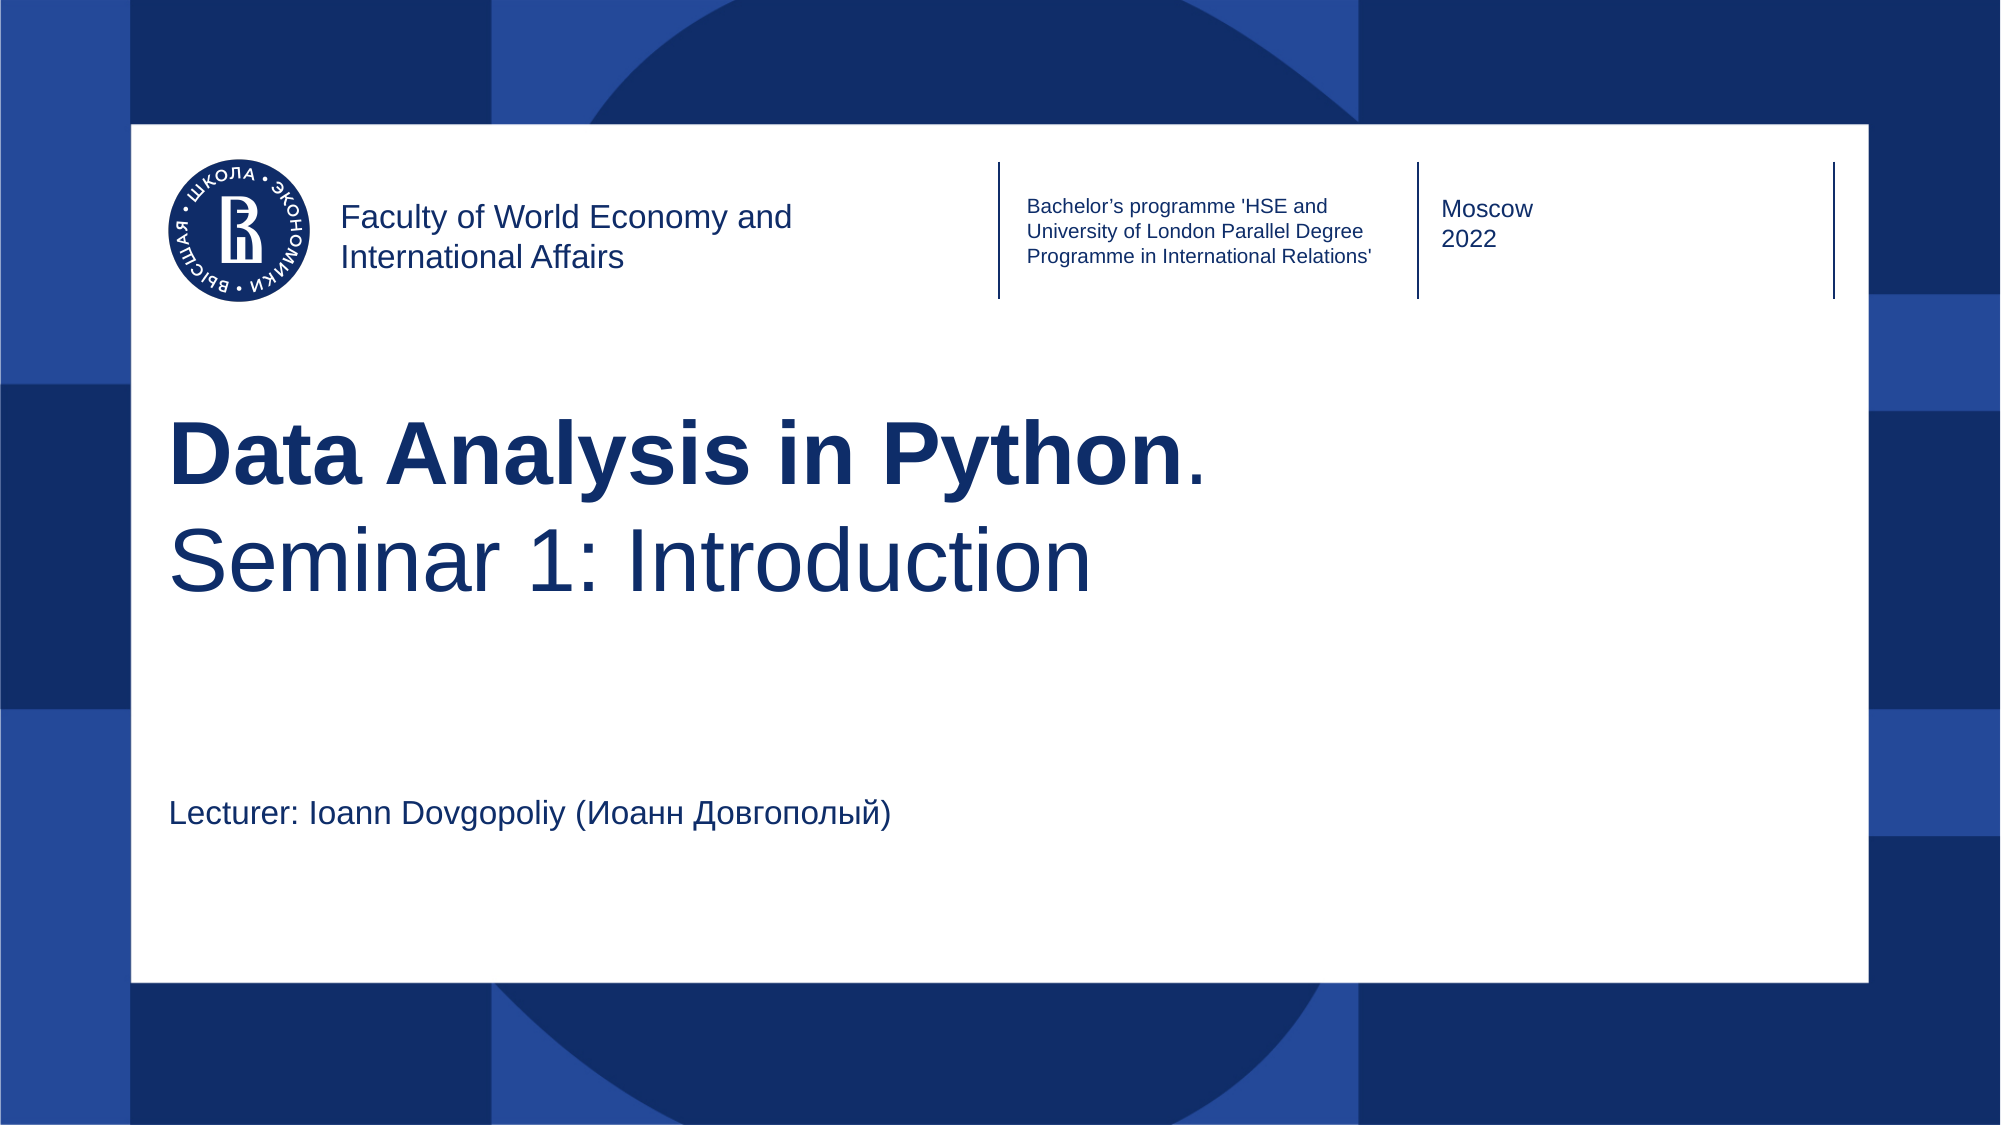

Bachelor’s programme 'HSE and University of London Parallel Degree Programme in International Relations'
Moscow
2022
Faculty of World Economy and International Affairs
# Data Analysis in Python. Seminar 1: Introduction
Lecturer: Ioann Dovgopoliy (Иоанн Довгополый)